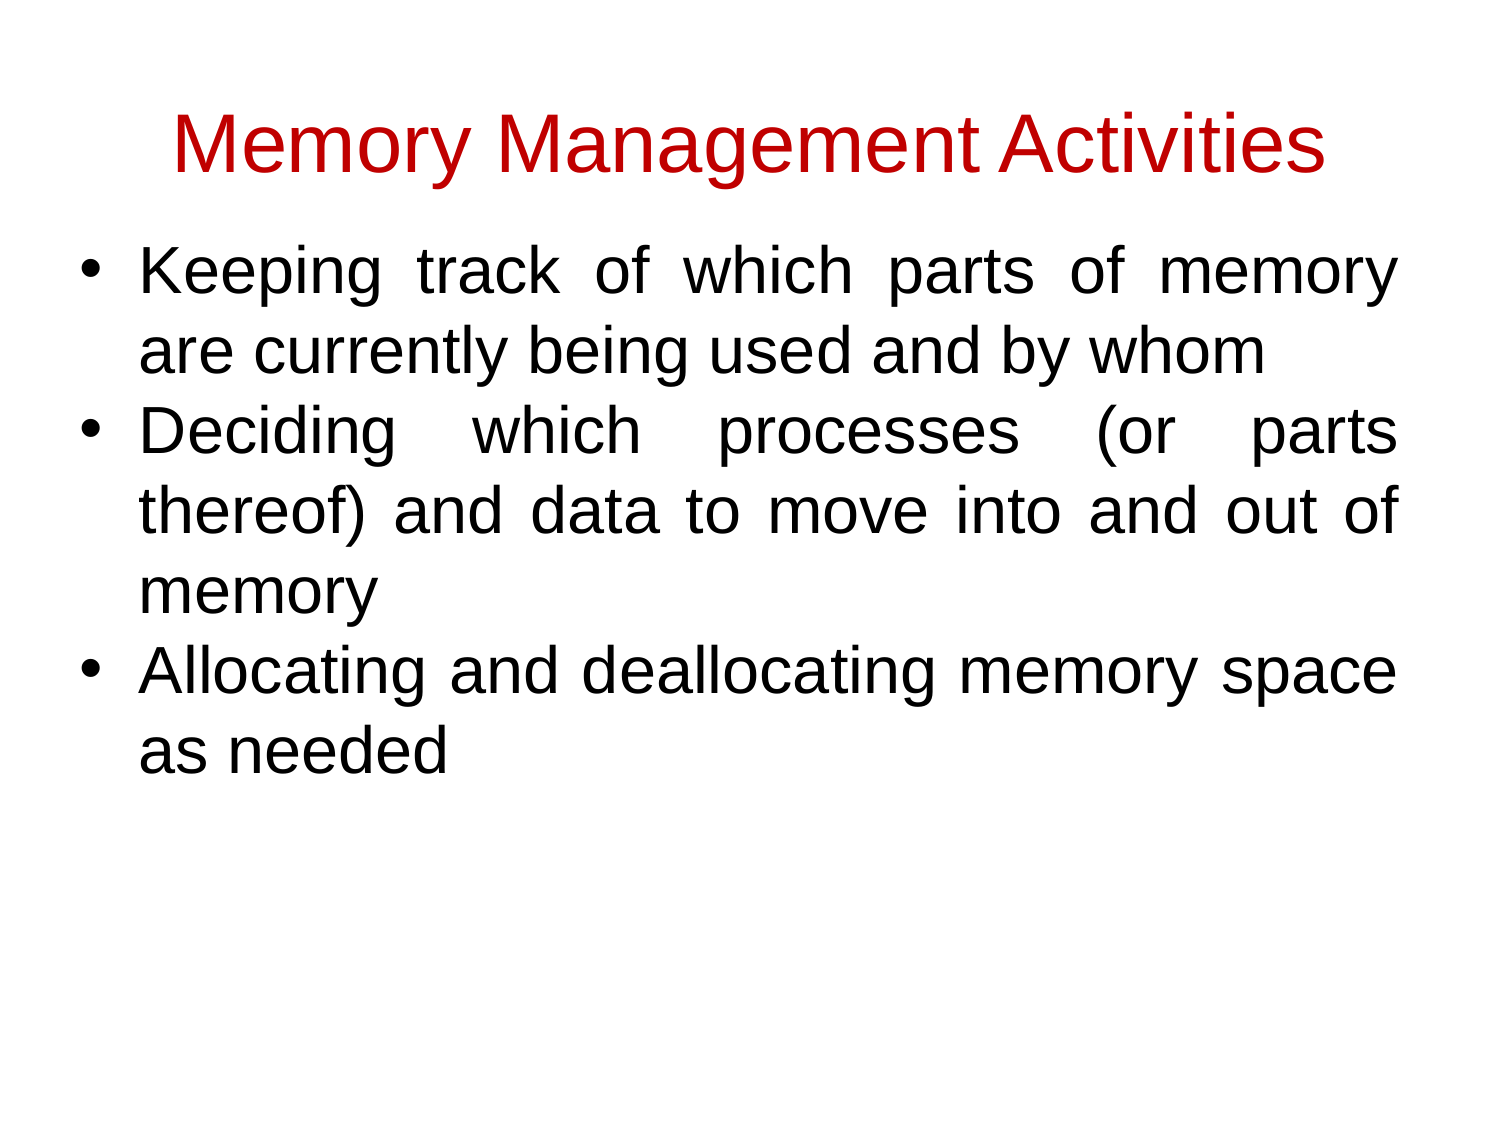

Memory Management Activities
Keeping track of which parts of memory are currently being used and by whom
Deciding which processes (or parts thereof) and data to move into and out of memory
Allocating and deallocating memory space as needed